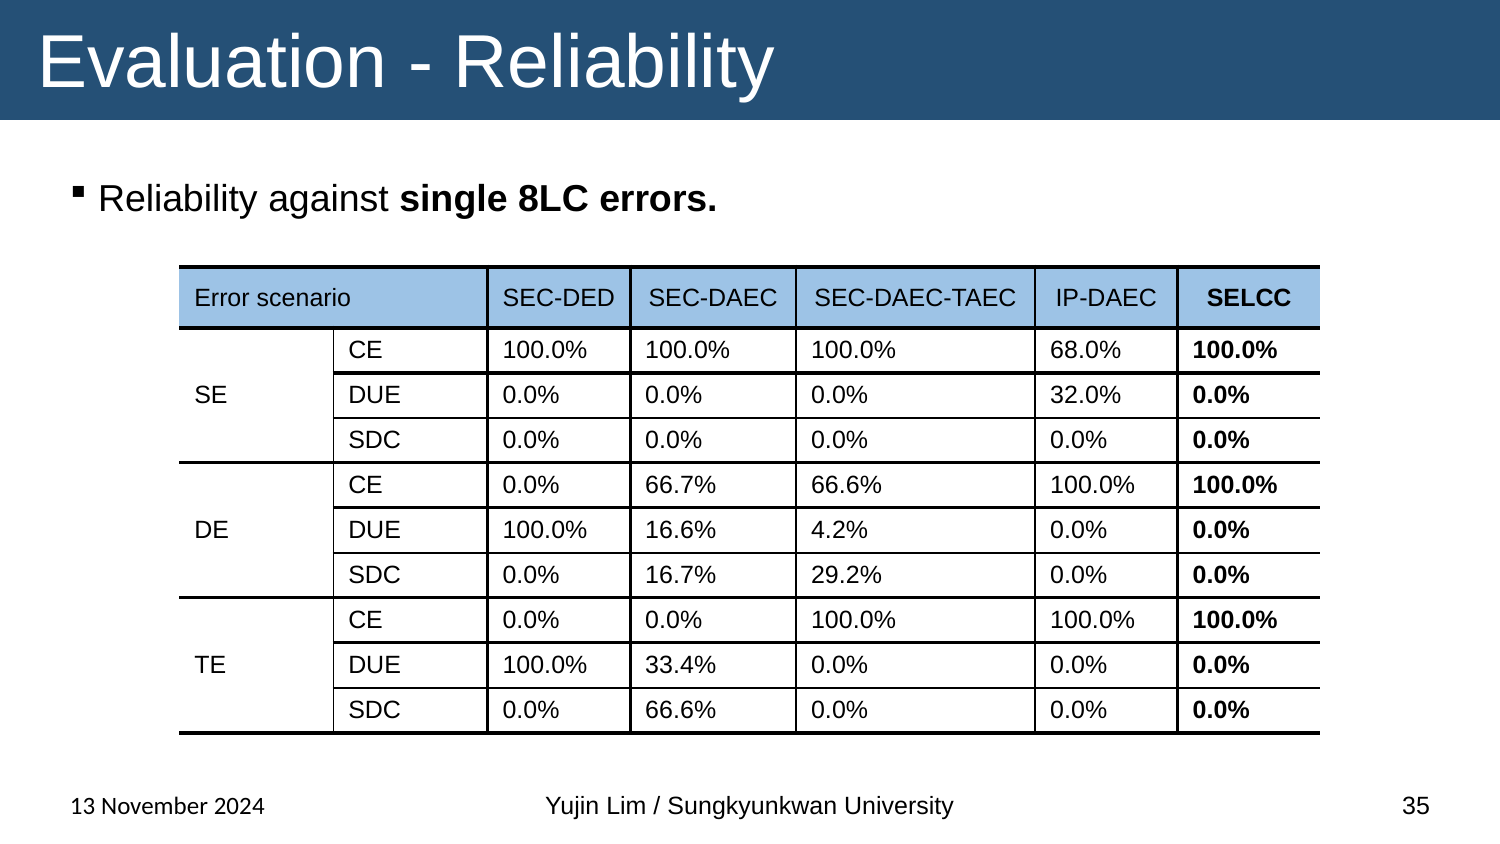

# Evaluation - Reliability
Reliability against single 8LC errors.
| Error scenario |  | SEC-DED | SEC-DAEC | SEC-DAEC-TAEC | IP-DAEC | SELCC |
| --- | --- | --- | --- | --- | --- | --- |
| SE | CE | 100.0% | 100.0% | 100.0% | 68.0% | 100.0% |
| DE | DUE | 0.0% | 0.0% | 0.0% | 32.0% | 0.0% |
| TE | SDC | 0.0% | 0.0% | 0.0% | 0.0% | 0.0% |
| DE | CE | 0.0% | 66.7% | 66.6% | 100.0% | 100.0% |
|  | DUE | 100.0% | 16.6% | 4.2% | 0.0% | 0.0% |
|  | SDC | 0.0% | 16.7% | 29.2% | 0.0% | 0.0% |
| TE | CE | 0.0% | 0.0% | 100.0% | 100.0% | 100.0% |
|  | DUE | 100.0% | 33.4% | 0.0% | 0.0% | 0.0% |
|  | SDC | 0.0% | 66.6% | 0.0% | 0.0% | 0.0% |
13 November 2024
Yujin Lim / Sungkyunkwan University
35